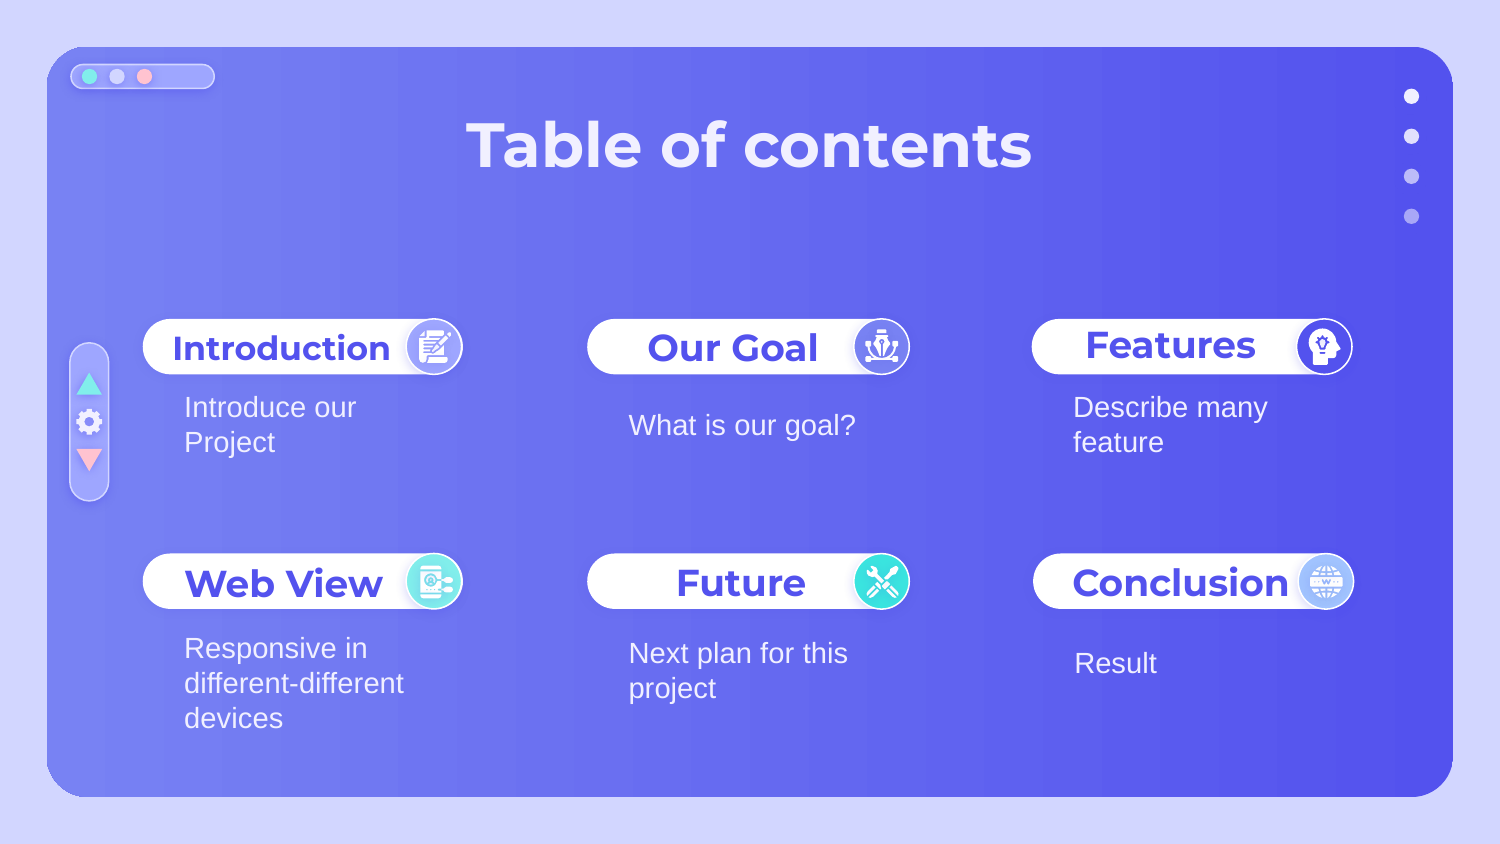

# Table of contents

Features

Introduction
Our Goal

Introduce our Project
What is our goal?
Describe many feature

Future
Conclusion

Web View
Result
Next plan for this project
Responsive in different-different devices